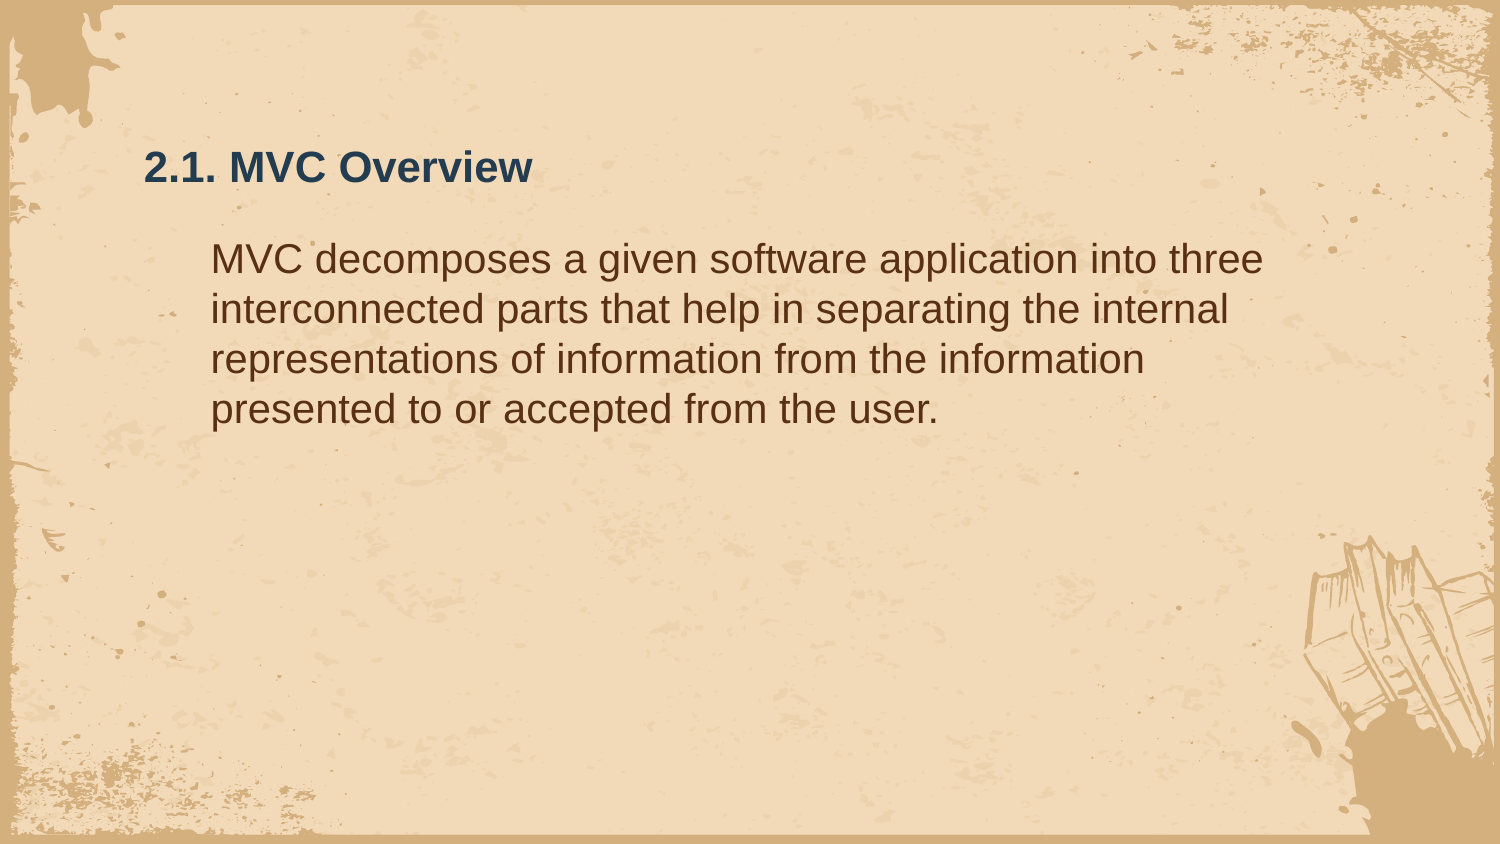

# 2.1. MVC Overview
MVC decomposes a given software application into three interconnected parts that help in separating the internal representations of information from the information presented to or accepted from the user.